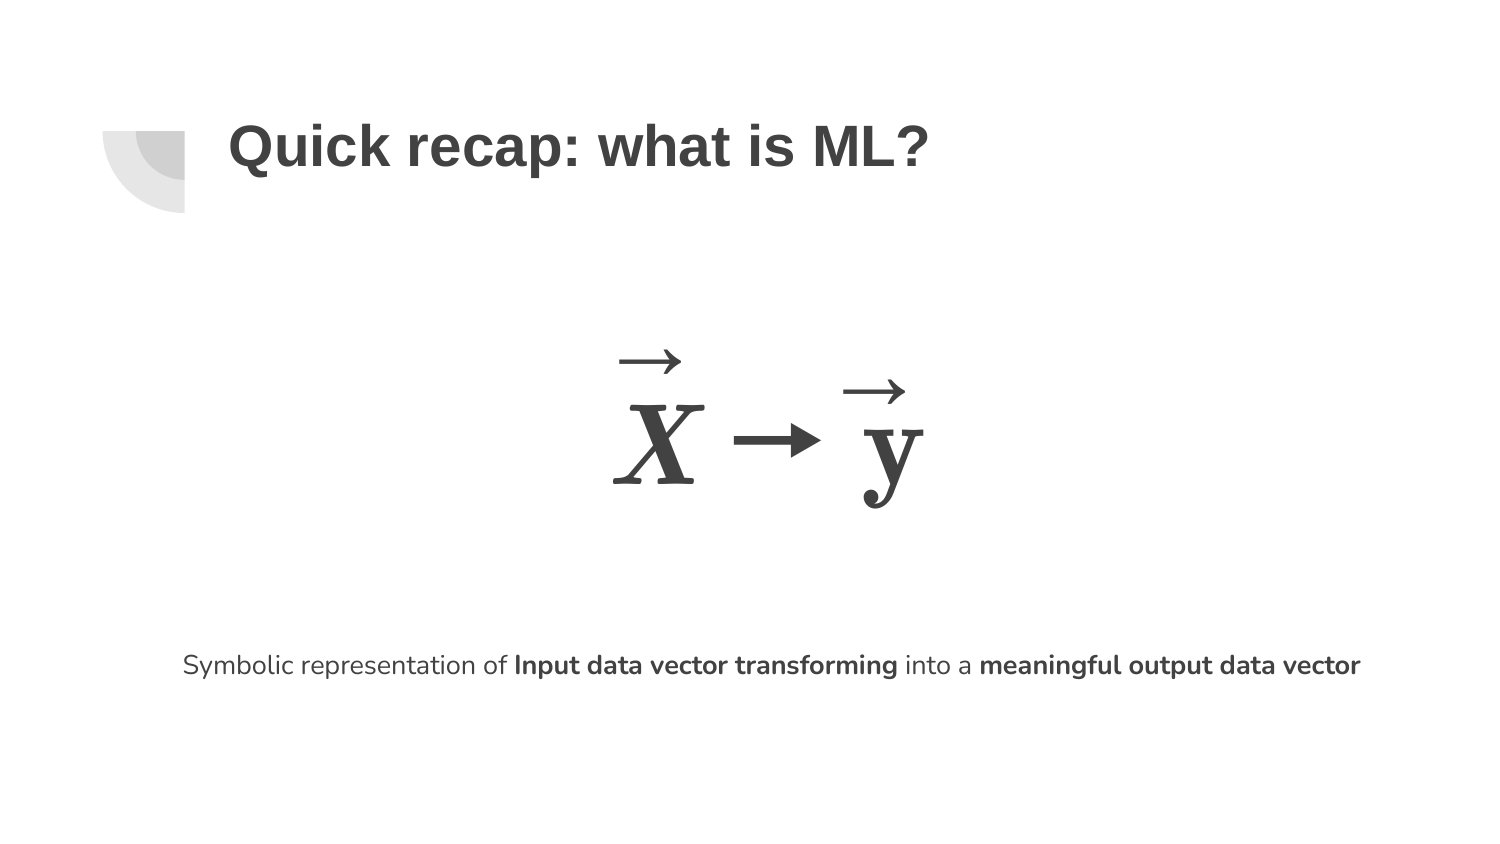

# Quick recap: what is ML?
→
→
𝑿 🠖 𝐲
Symbolic representation of Input data vector transforming into a meaningful output data vector